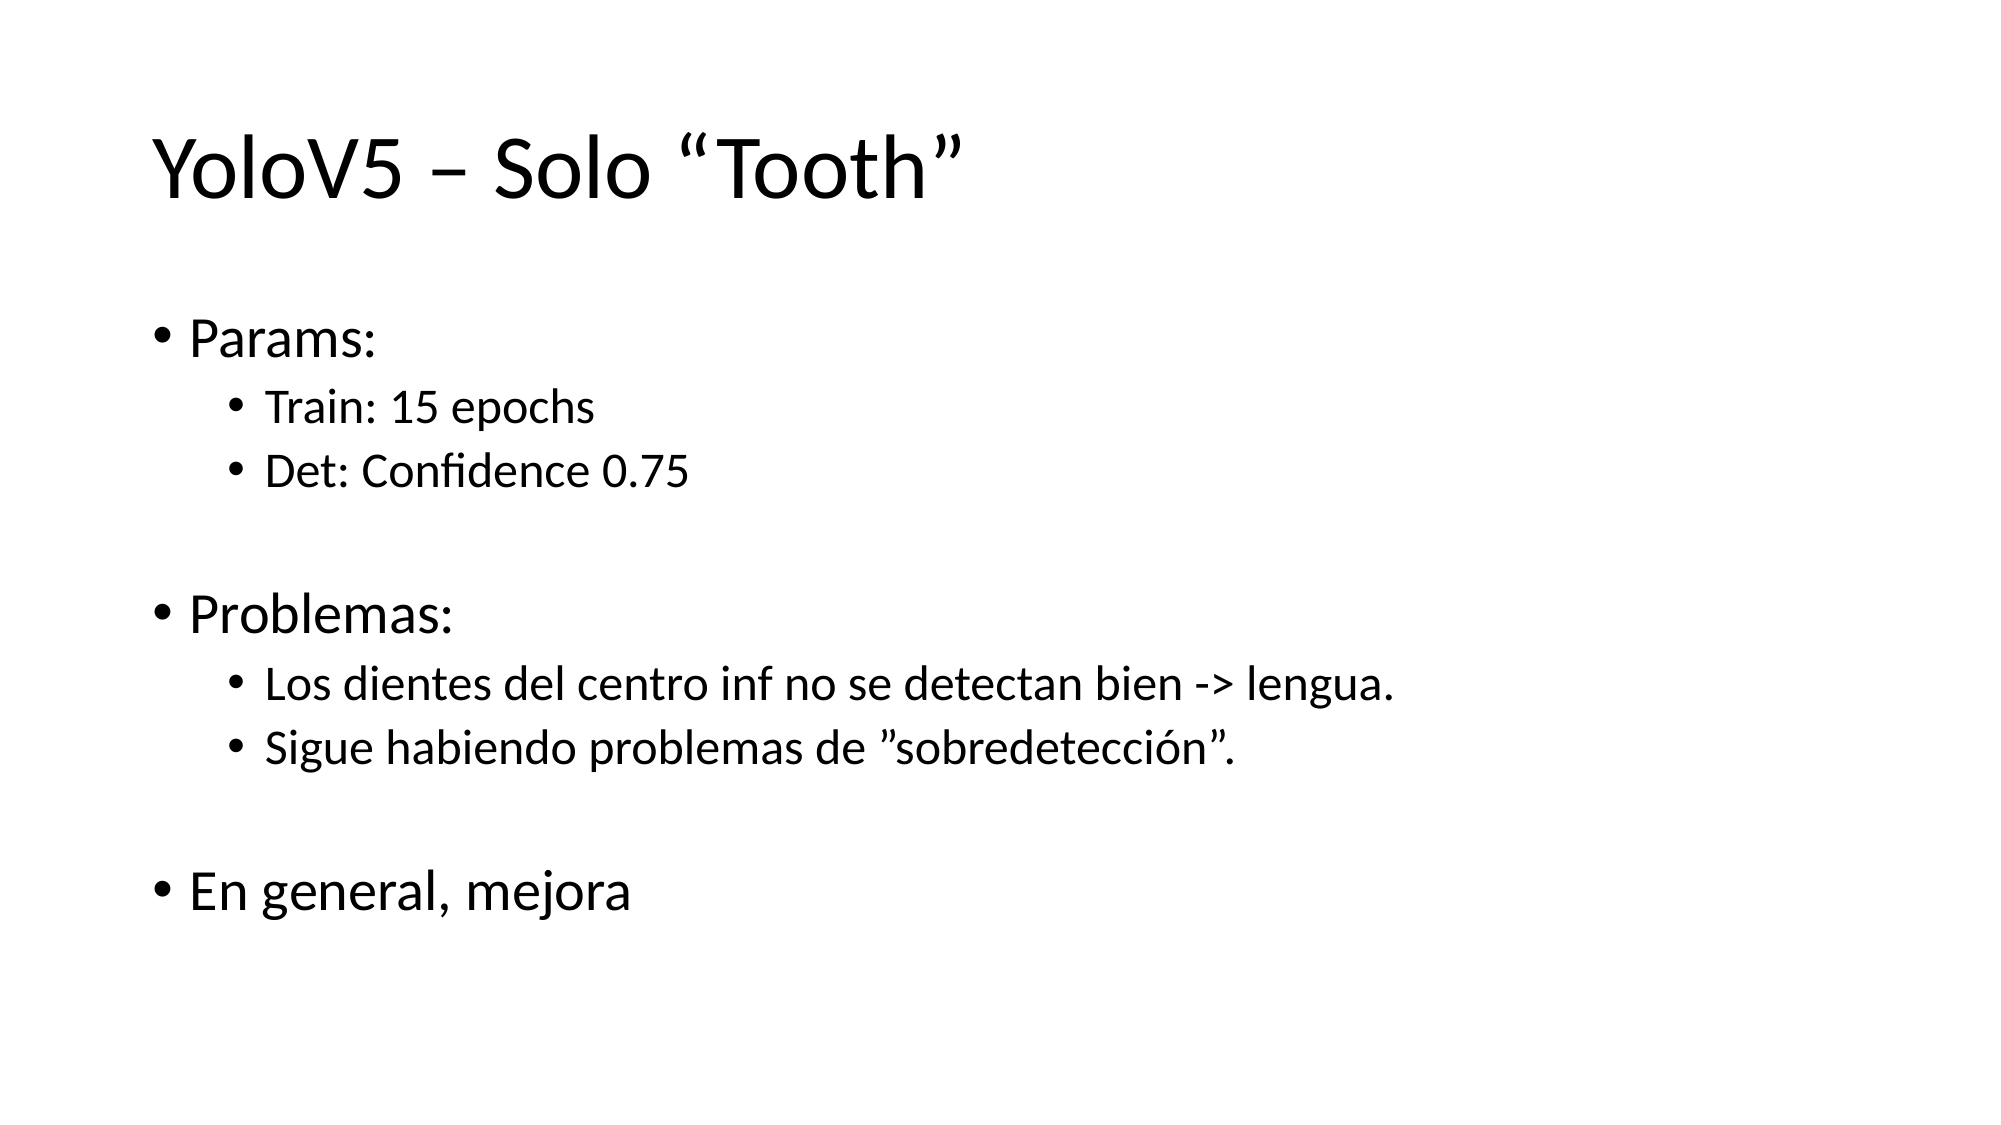

# YoloV5 – Solo “Tooth”
Params:
Train: 15 epochs
Det: Confidence 0.75

Problemas:
Los dientes del centro inf no se detectan bien -> lengua.
Sigue habiendo problemas de ”sobredetección”.

En general, mejora